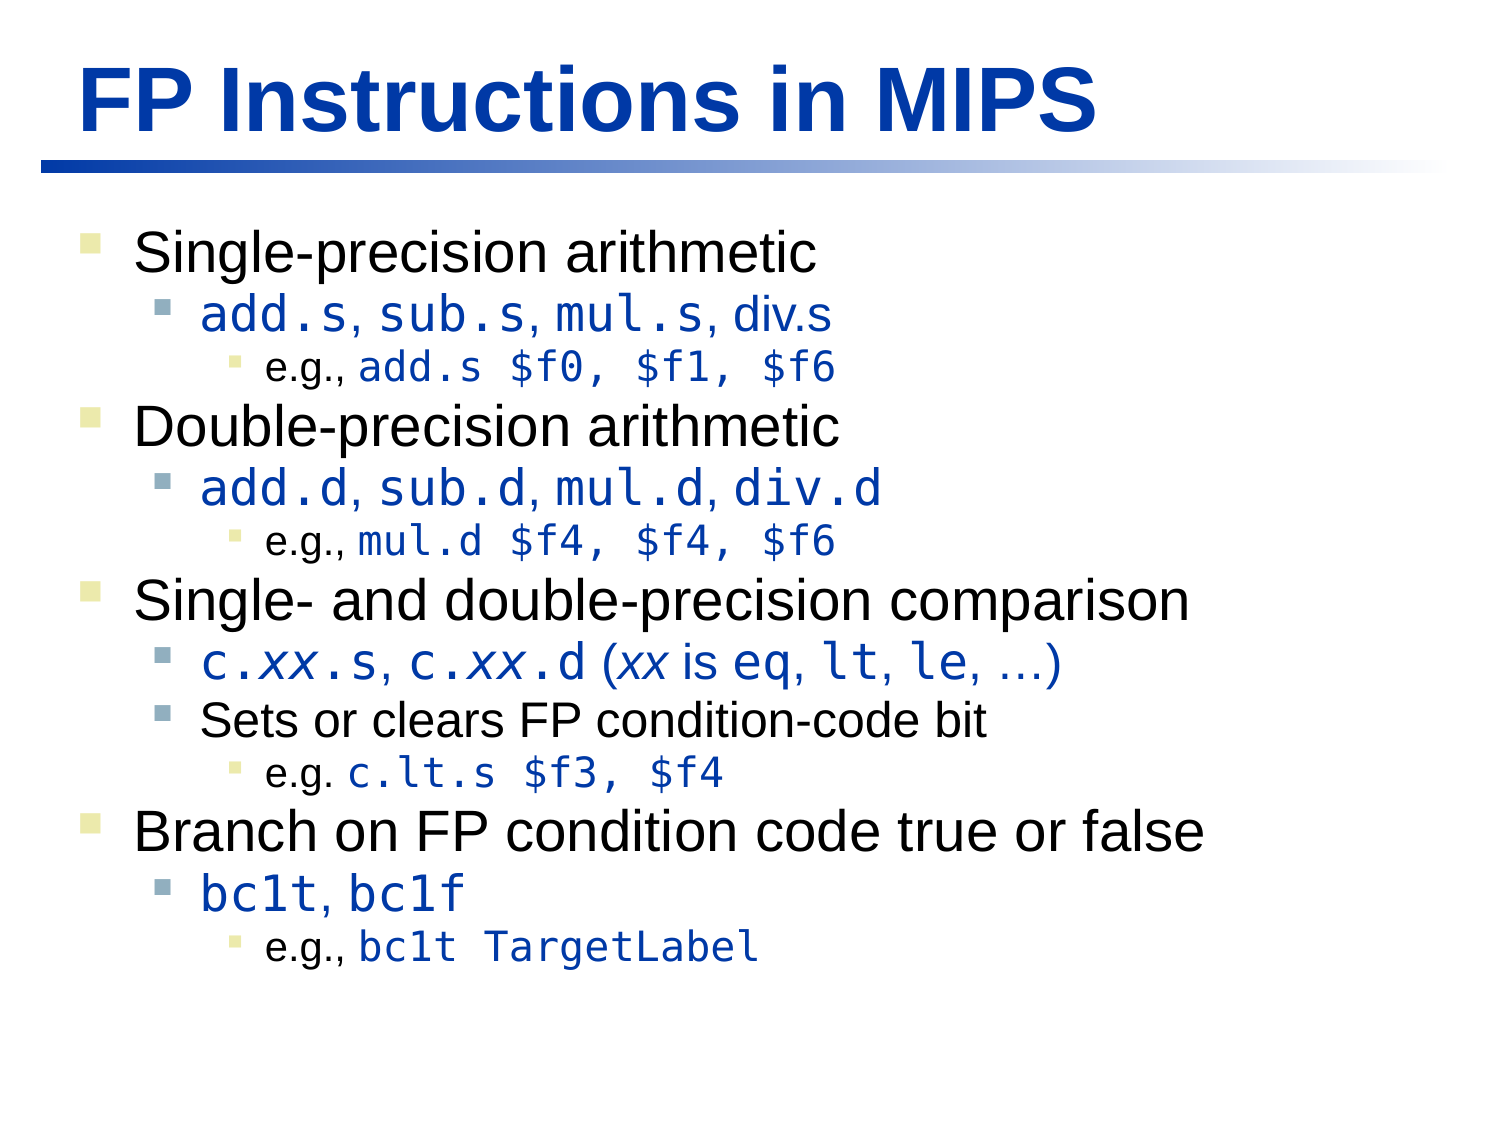

FP Instructions in MIPS
Single-precision arithmetic
add.s, sub.s, mul.s, div.s
e.g., add.s $f0, $f1, $f6
Double-precision arithmetic
add.d, sub.d, mul.d, div.d
e.g., mul.d $f4, $f4, $f6
Single- and double-precision comparison
c.xx.s, c.xx.d (xx is eq, lt, le, …)
Sets or clears FP condition-code bit
e.g. c.lt.s $f3, $f4
Branch on FP condition code true or false
bc1t, bc1f
e.g., bc1t TargetLabel